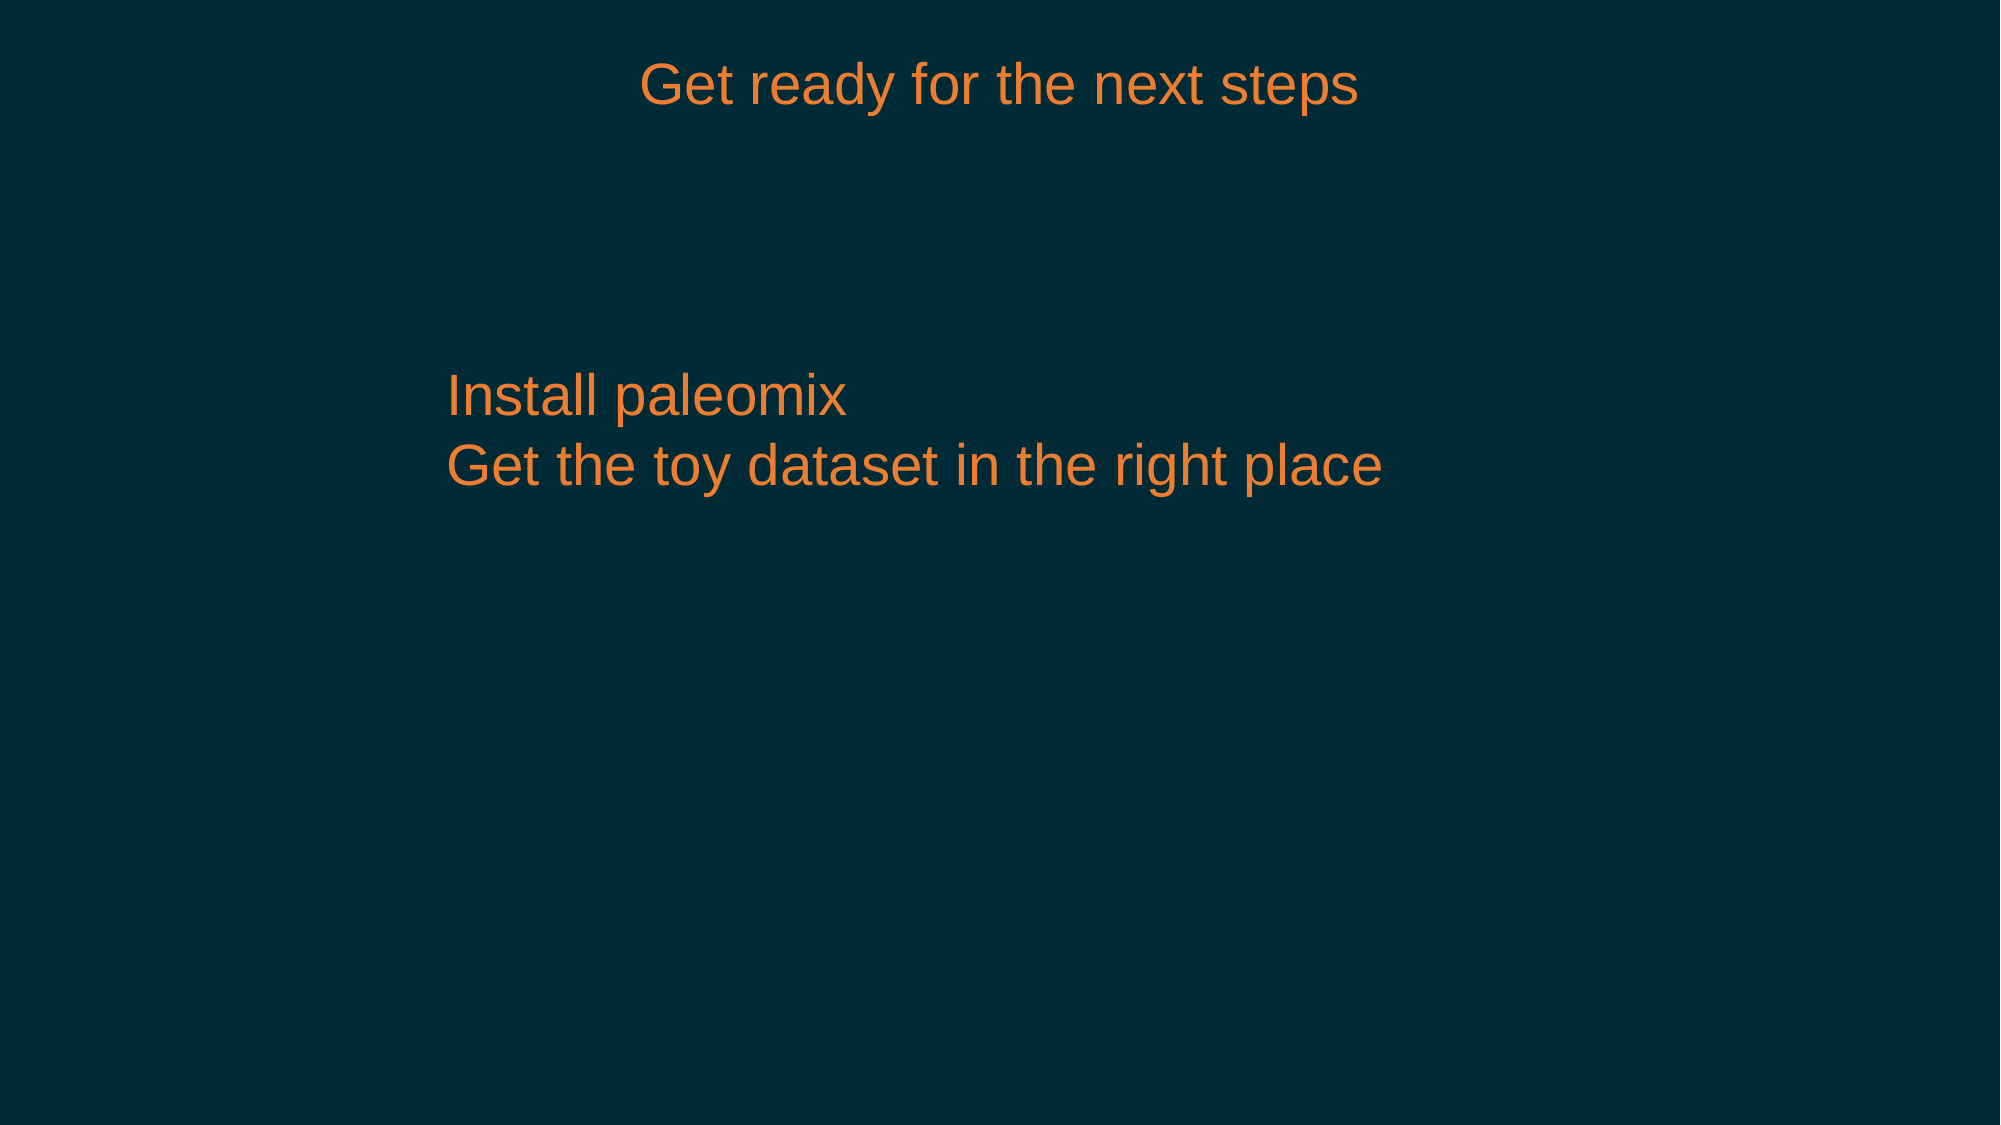

Get ready for the next steps
Install paleomix
Get the toy dataset in the right place